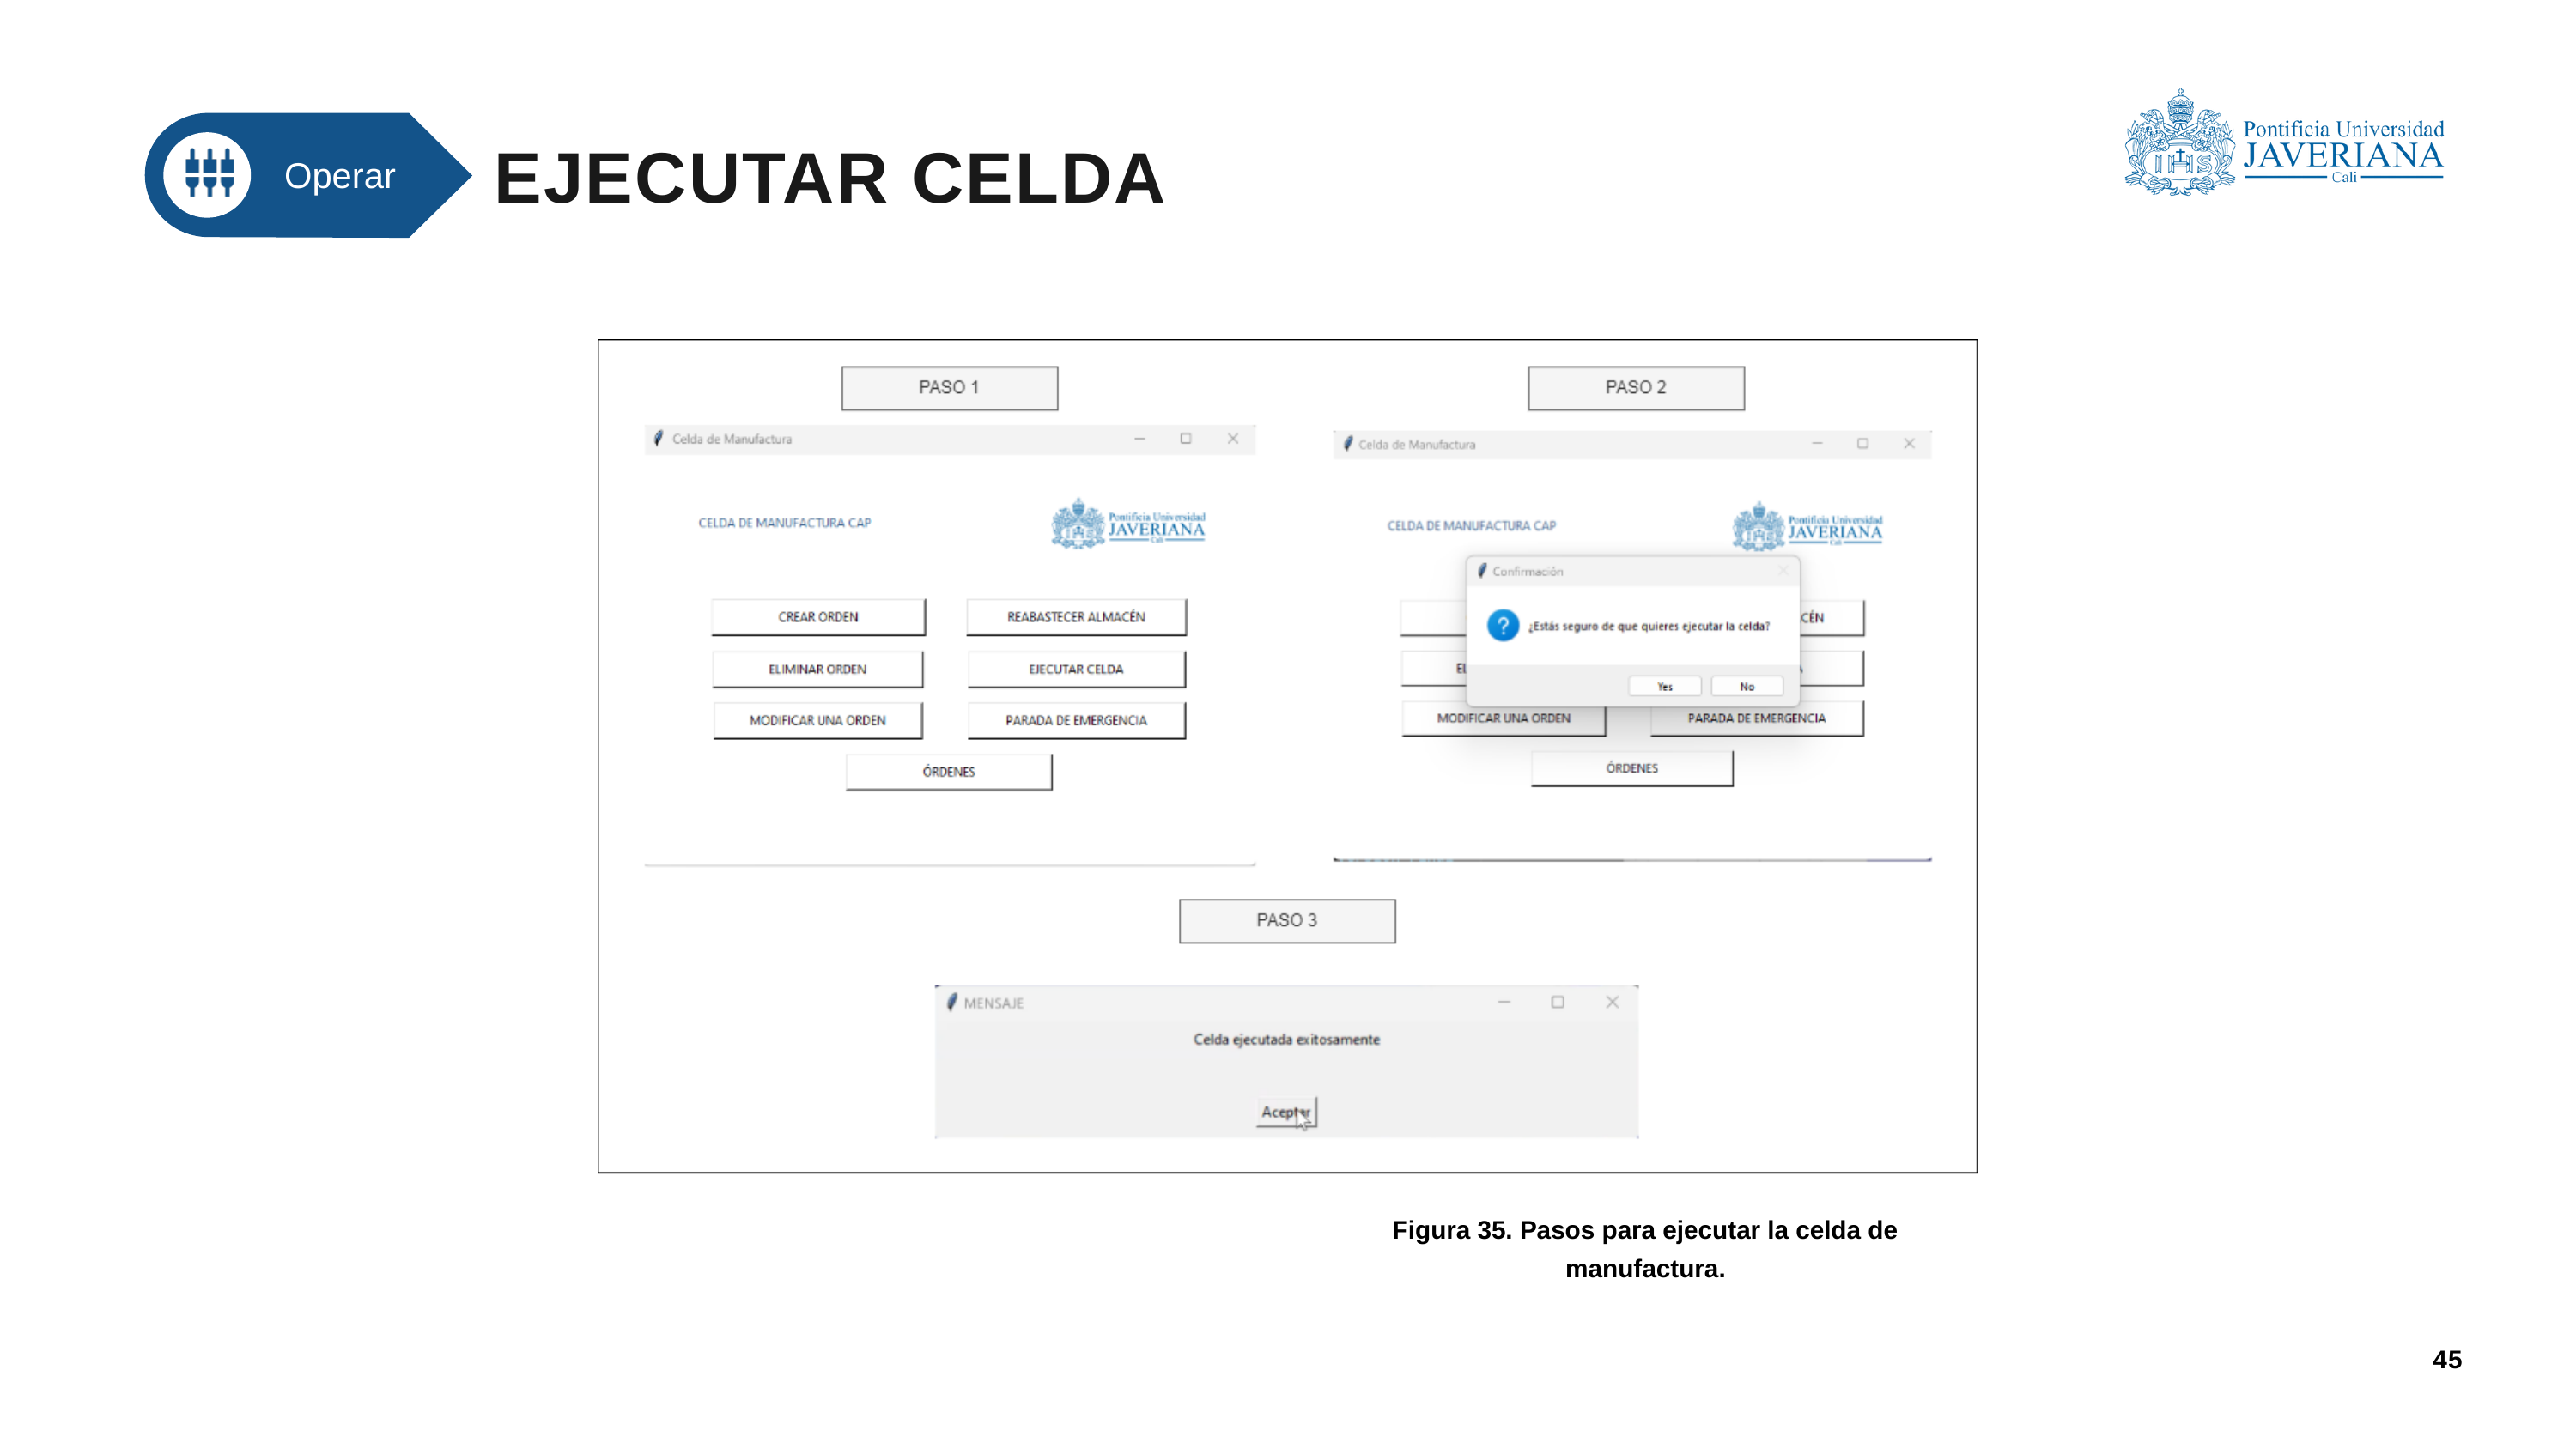

EJECUTAR CELDA
Operar

Figura 35. Pasos para ejecutar la celda de manufactura.
45